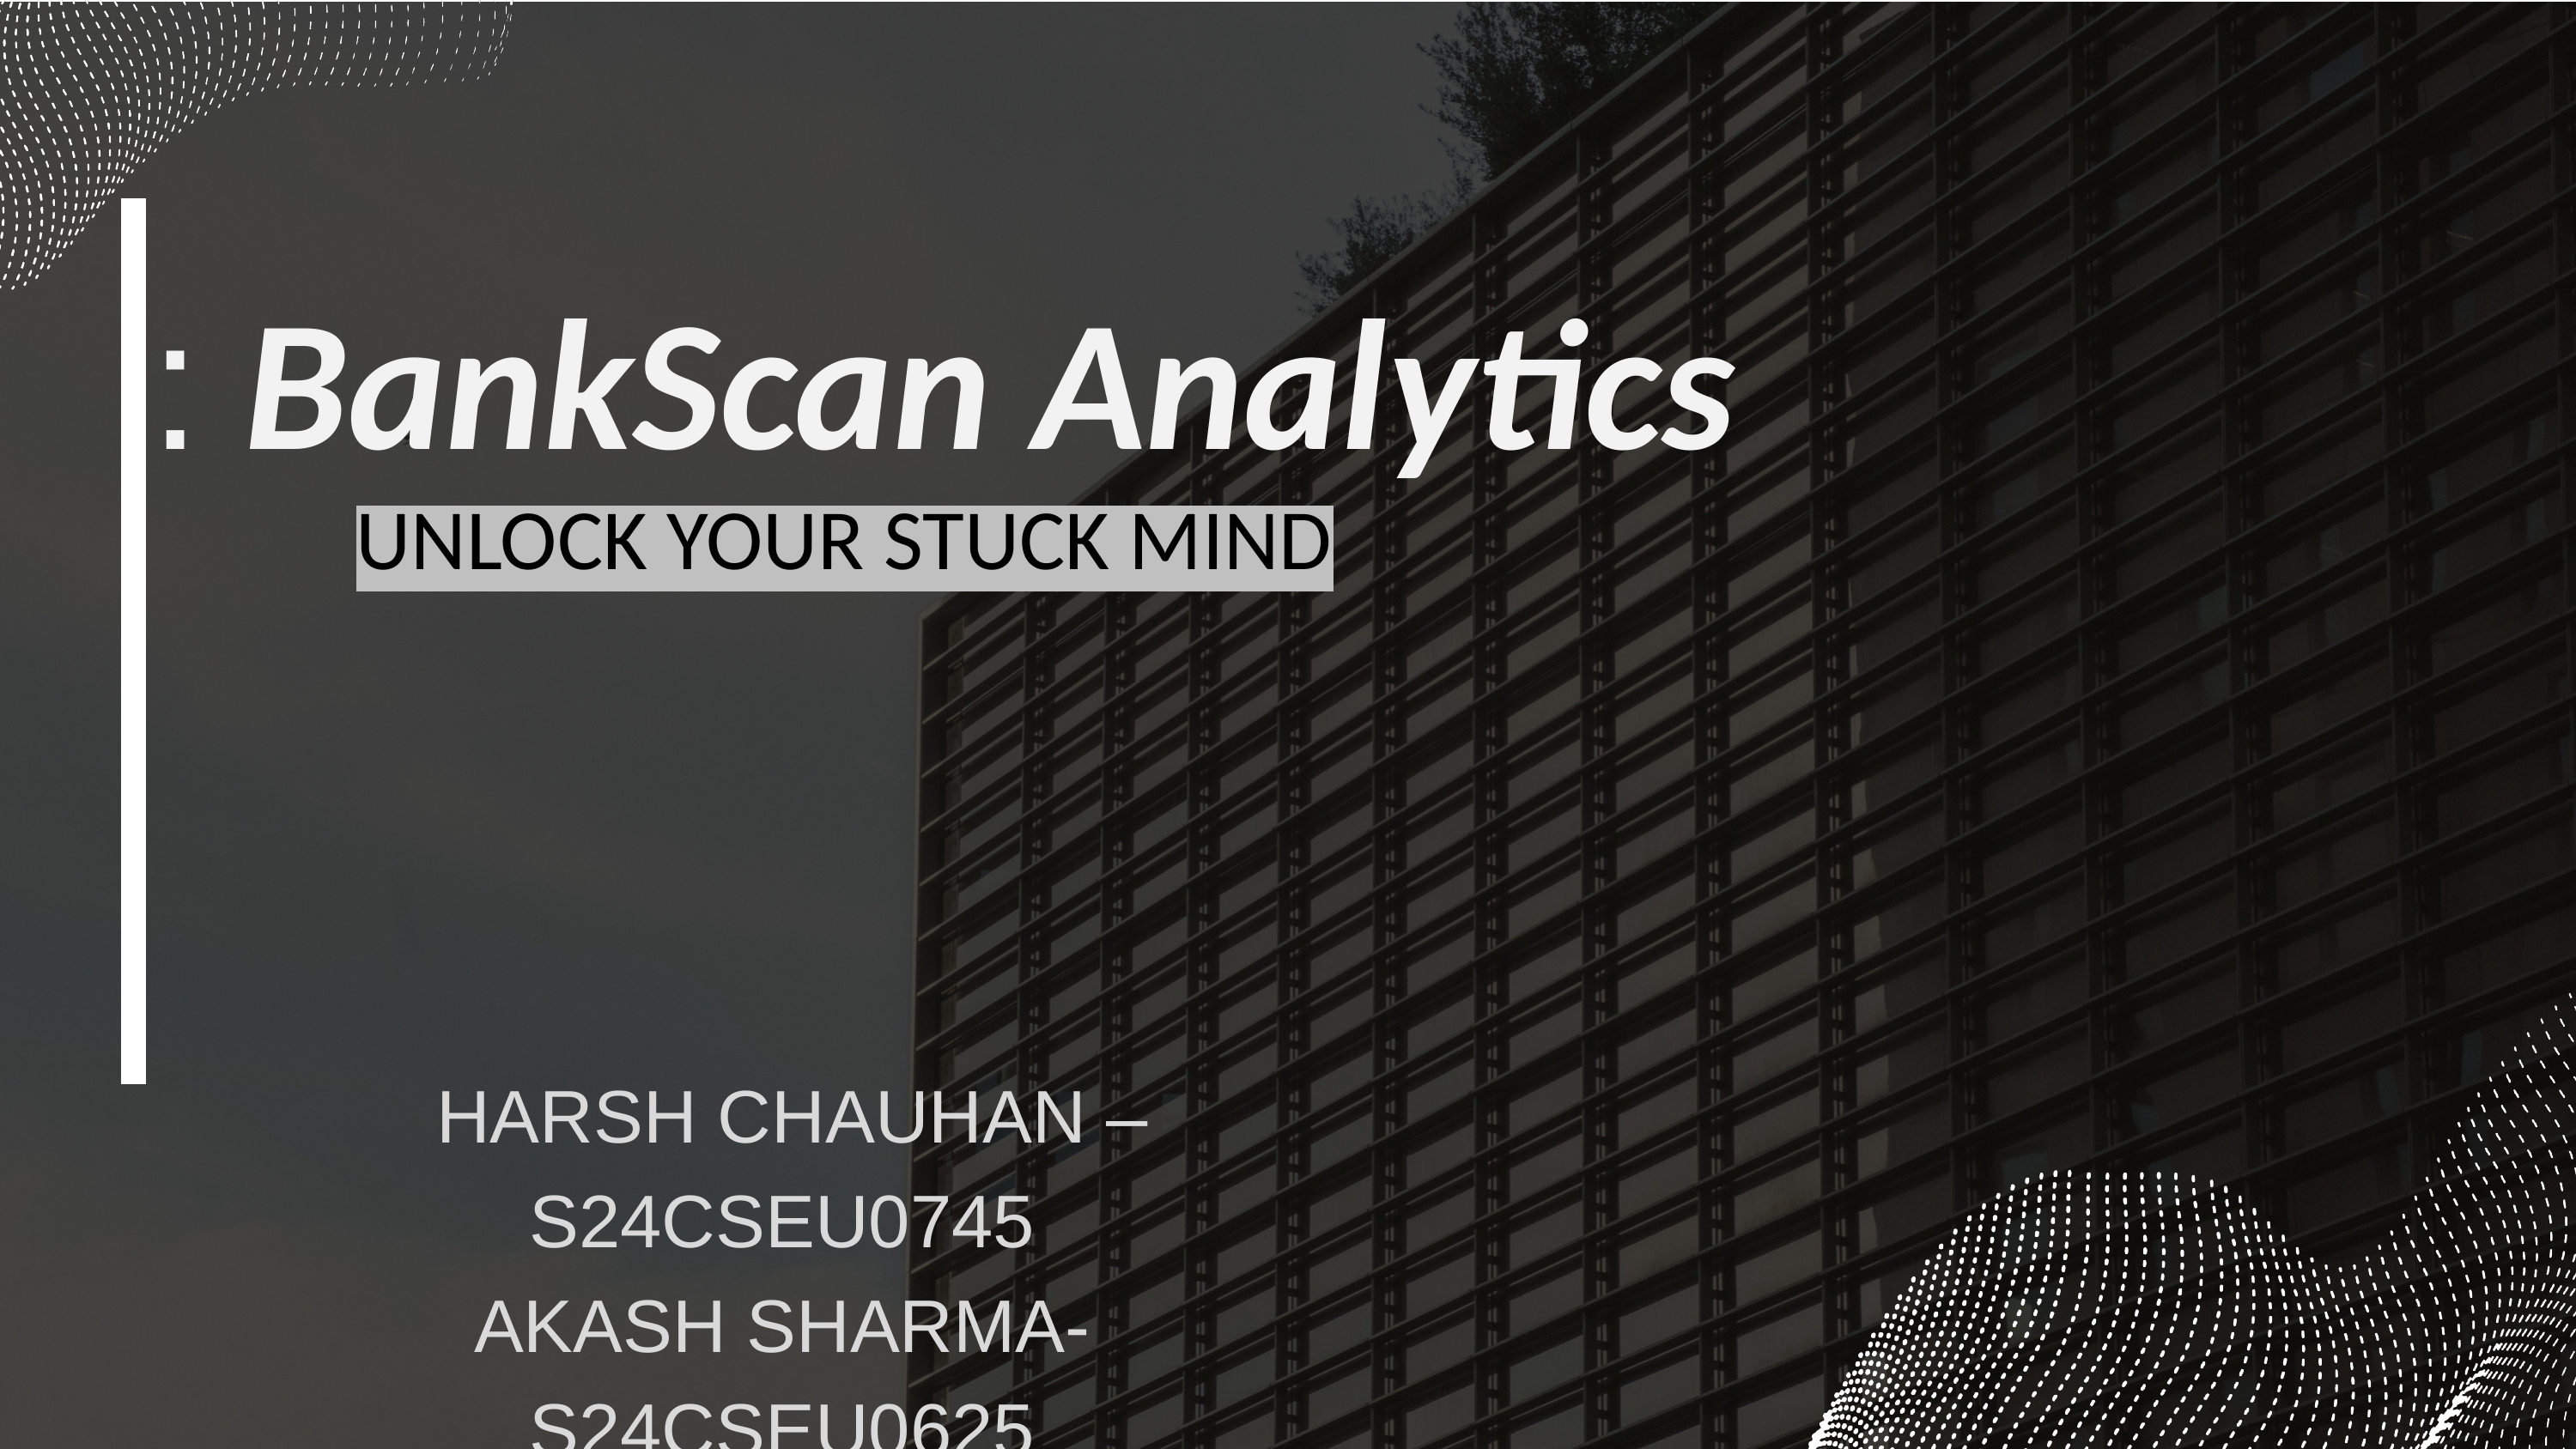

: BankScan Analytics

UNLOCK YOUR STUCK MIND

 HARSH CHAUHAN – S24CSEU0745
AKASH SHARMA- S24CSEU0625